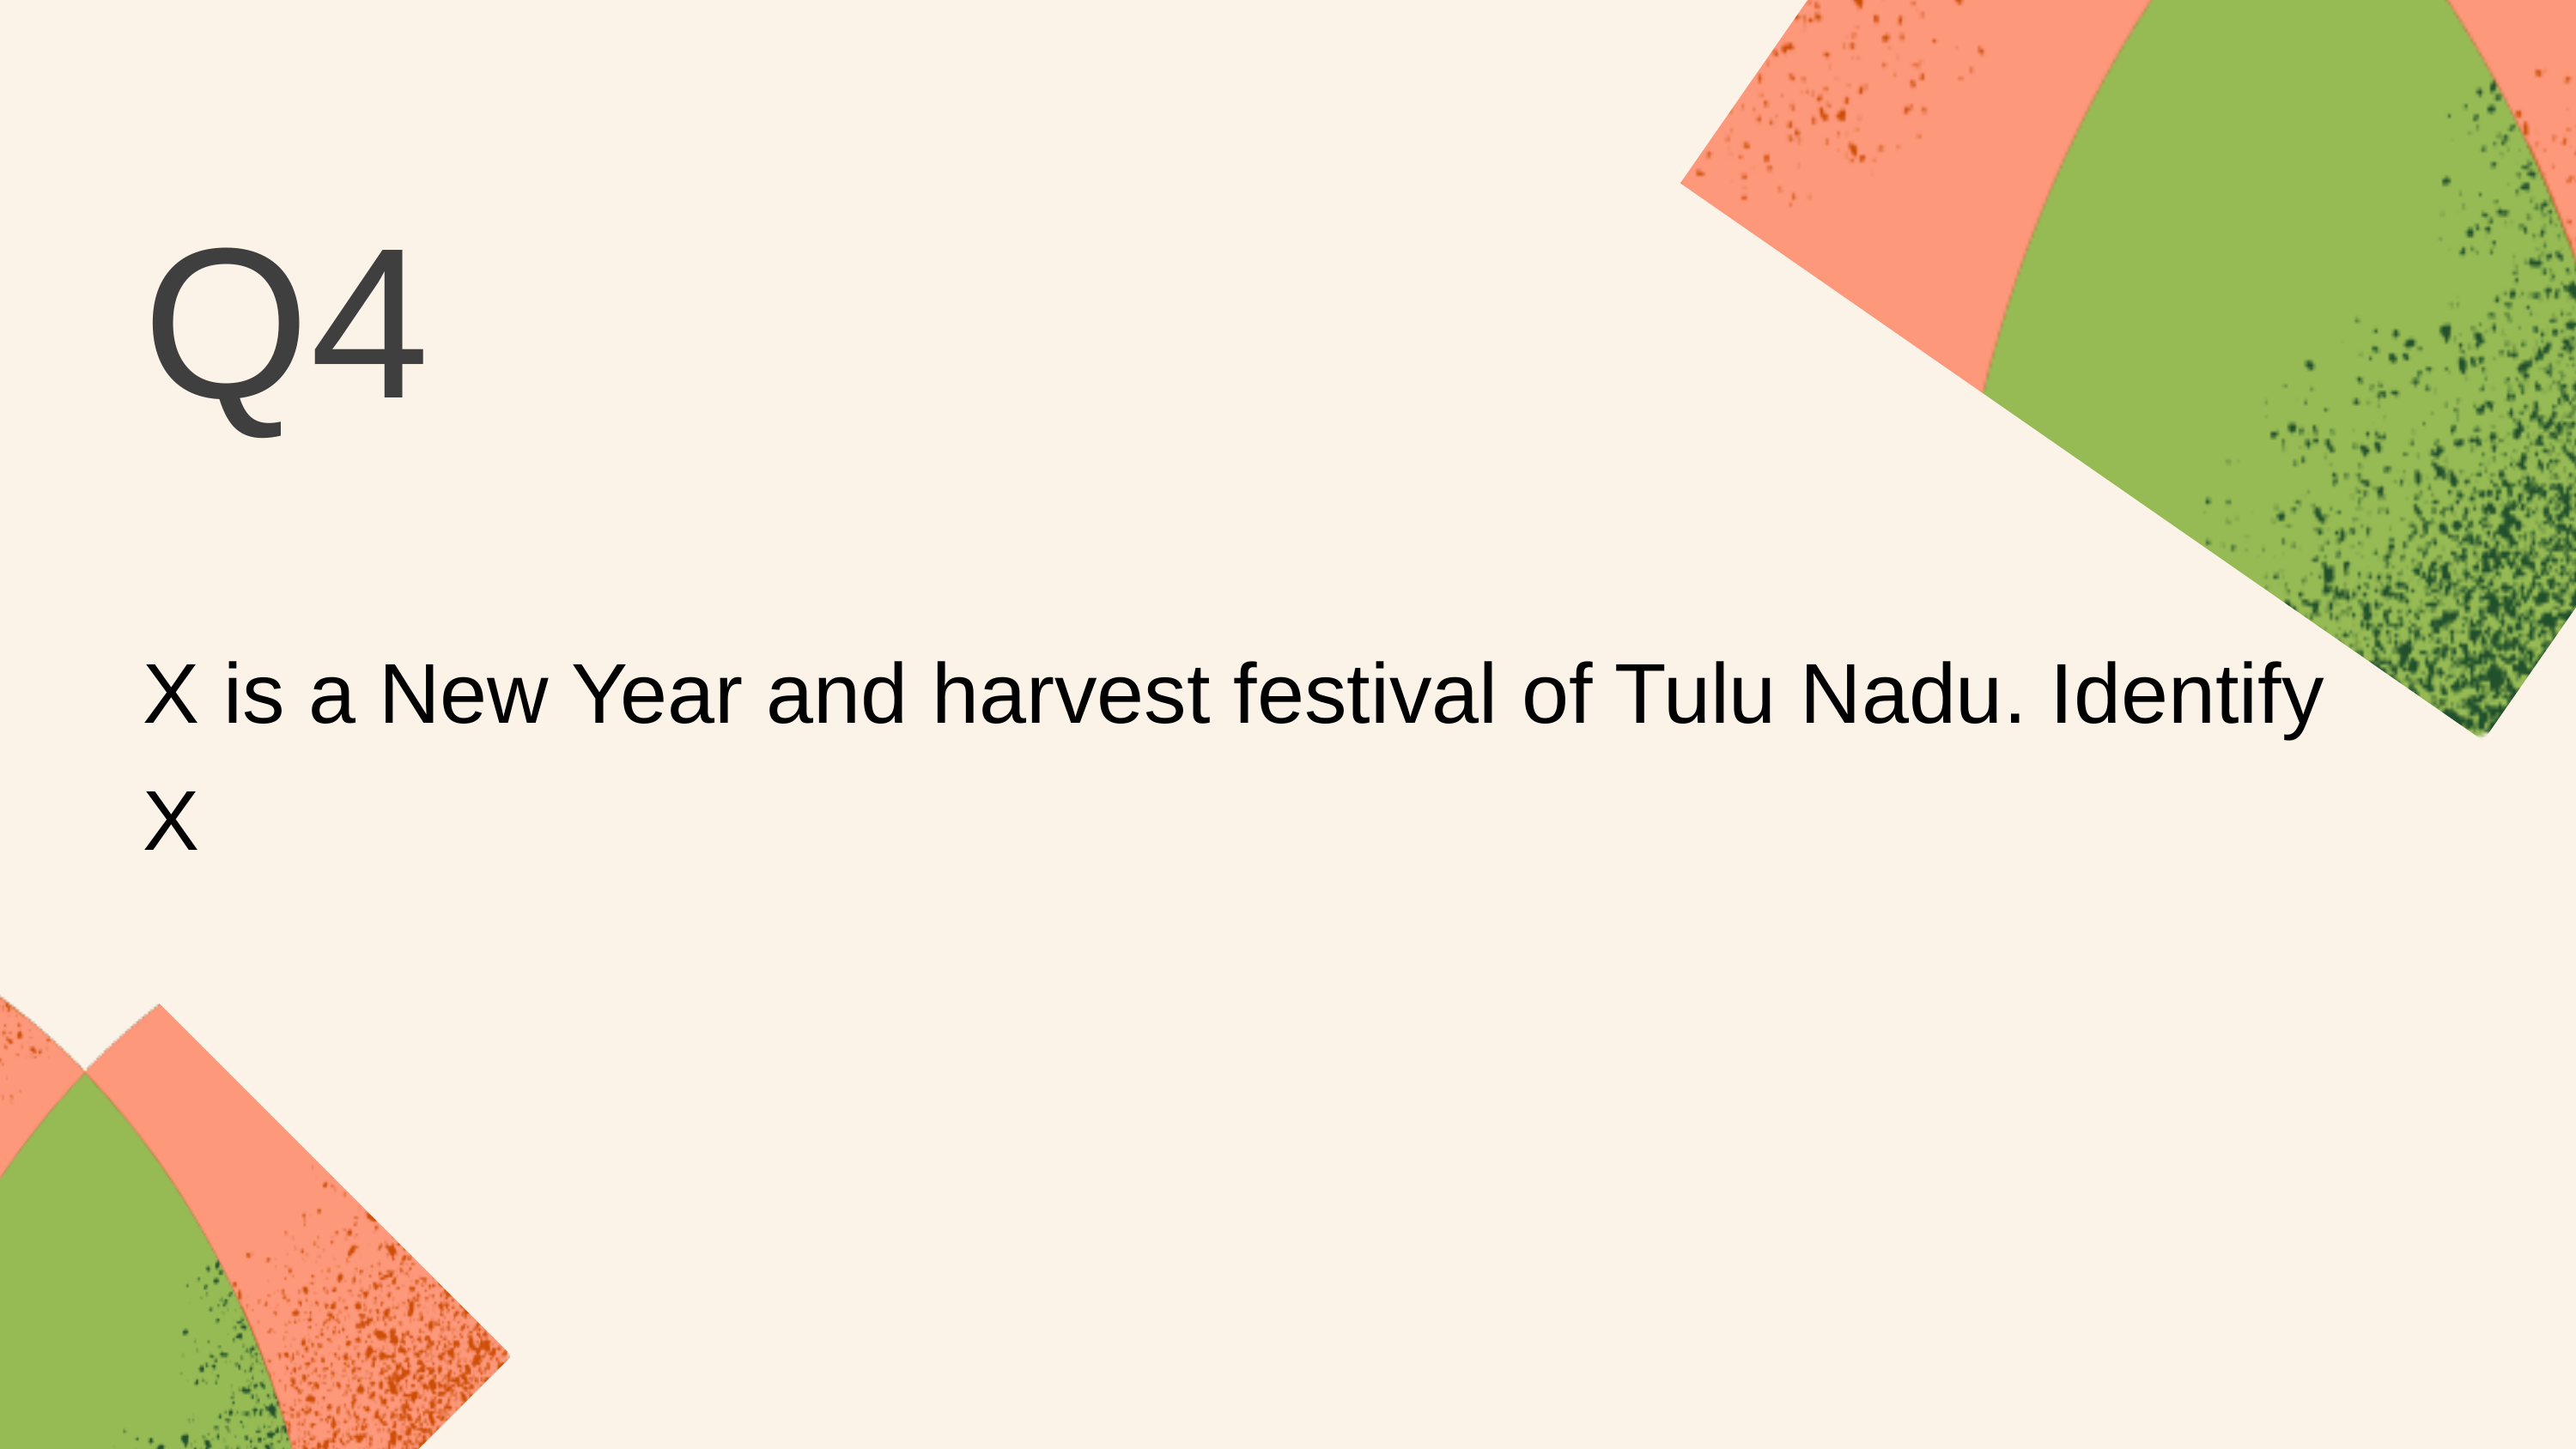

Q4
X is a New Year and harvest festival of Tulu Nadu. Identify X